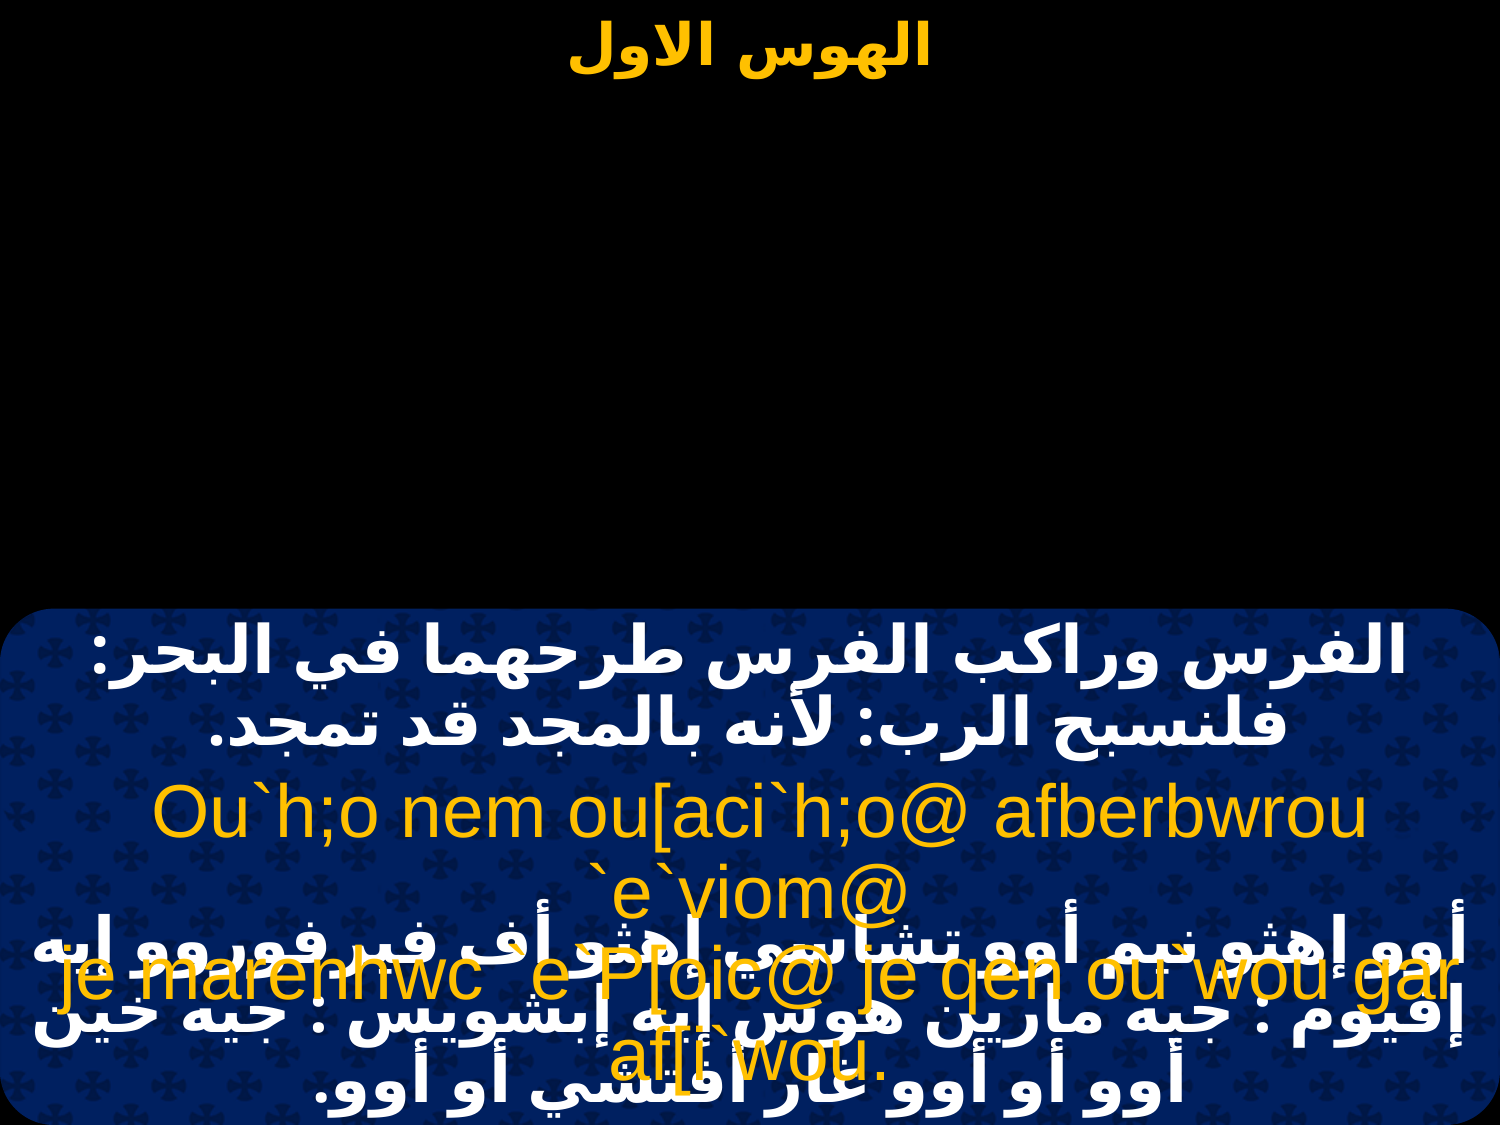

#
الفرس وراكب الفرس طرحهما في البحر: فلنسبح الرب: لأنه بالمجد قد تمجد.
 Ou`h;o nem ou[aci`h;o@ afberbwrou `e`viom@
 je marenhwc `e`P[oic@ je qen ou`wou gar af[i`wou.
أوو إهثو نيم أوو تشاسي إهثو أف فيرفوروو إيه إفيوم : جيه مارين هوس إيه إبشويس : جيه خين أوو أو أوو غار أفتشي أو أوو.